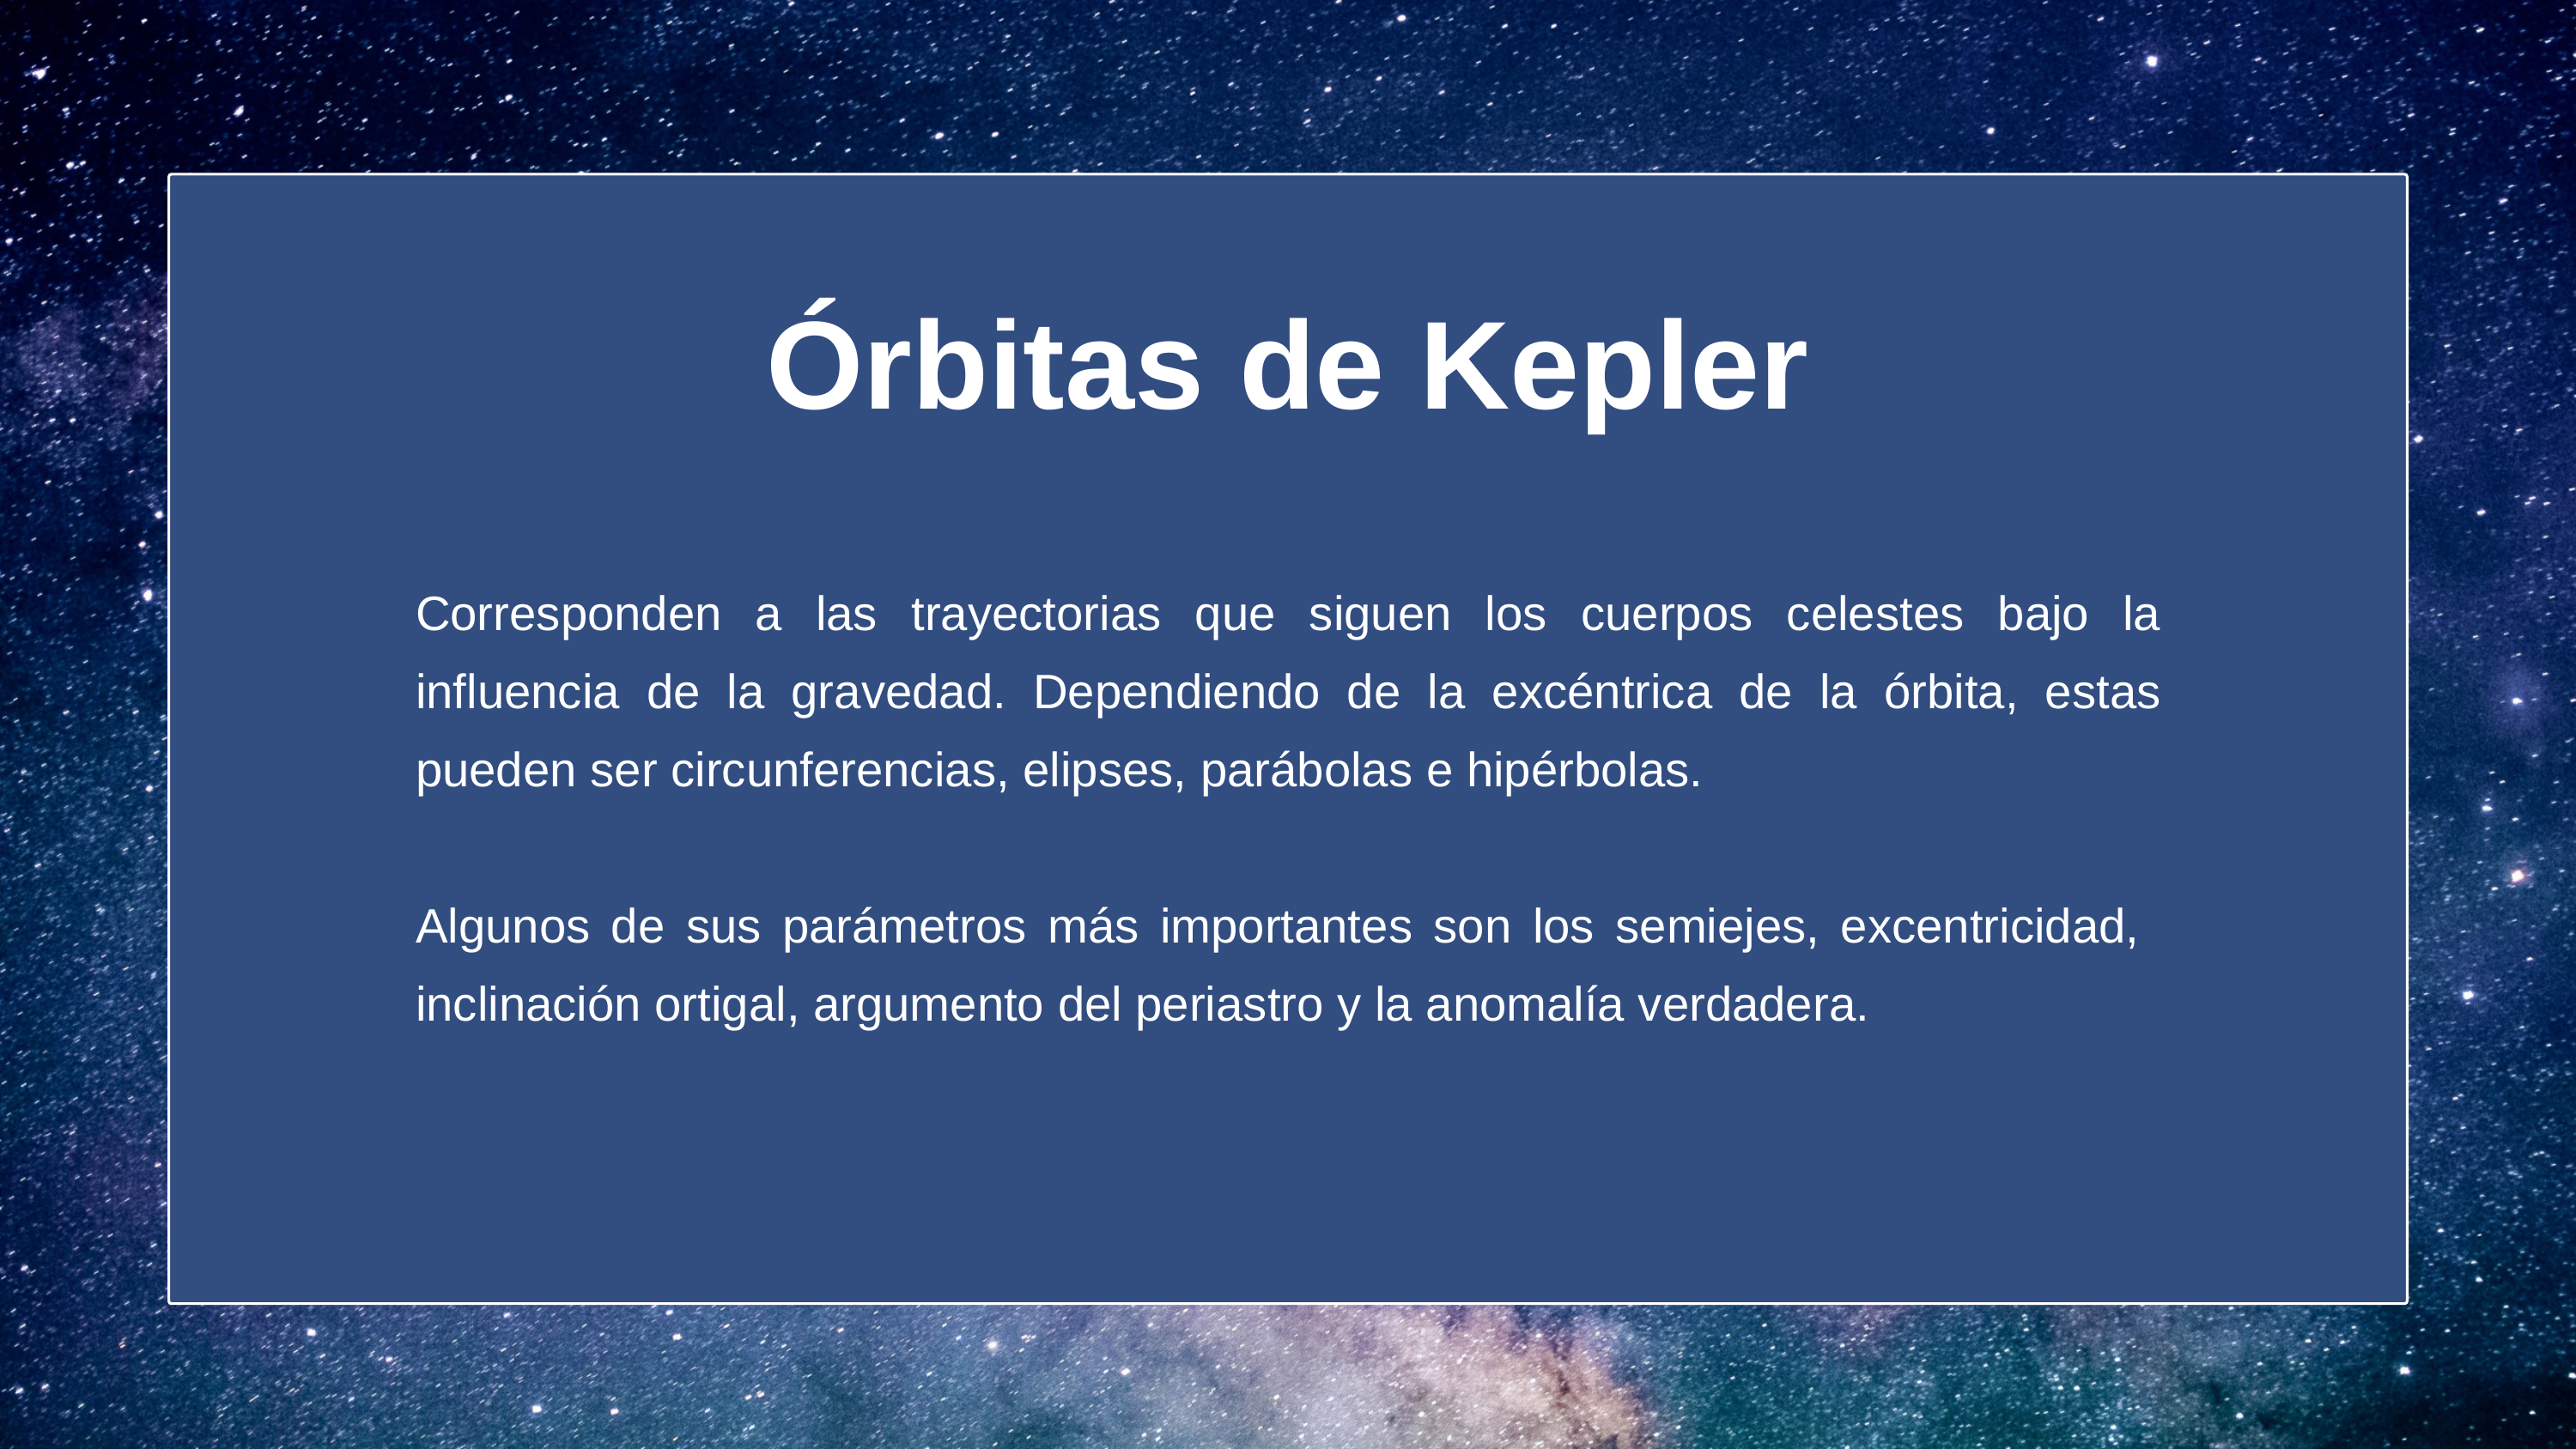

Órbitas de Kepler
Corresponden a las trayectorias que siguen los cuerpos celestes bajo la influencia de la gravedad. Dependiendo de la excéntrica de la órbita, estas pueden ser circunferencias, elipses, parábolas e hipérbolas.

Algunos de sus parámetros más importantes son los semiejes, excentricidad,  inclinación ortigal, argumento del periastro y la anomalía verdadera.